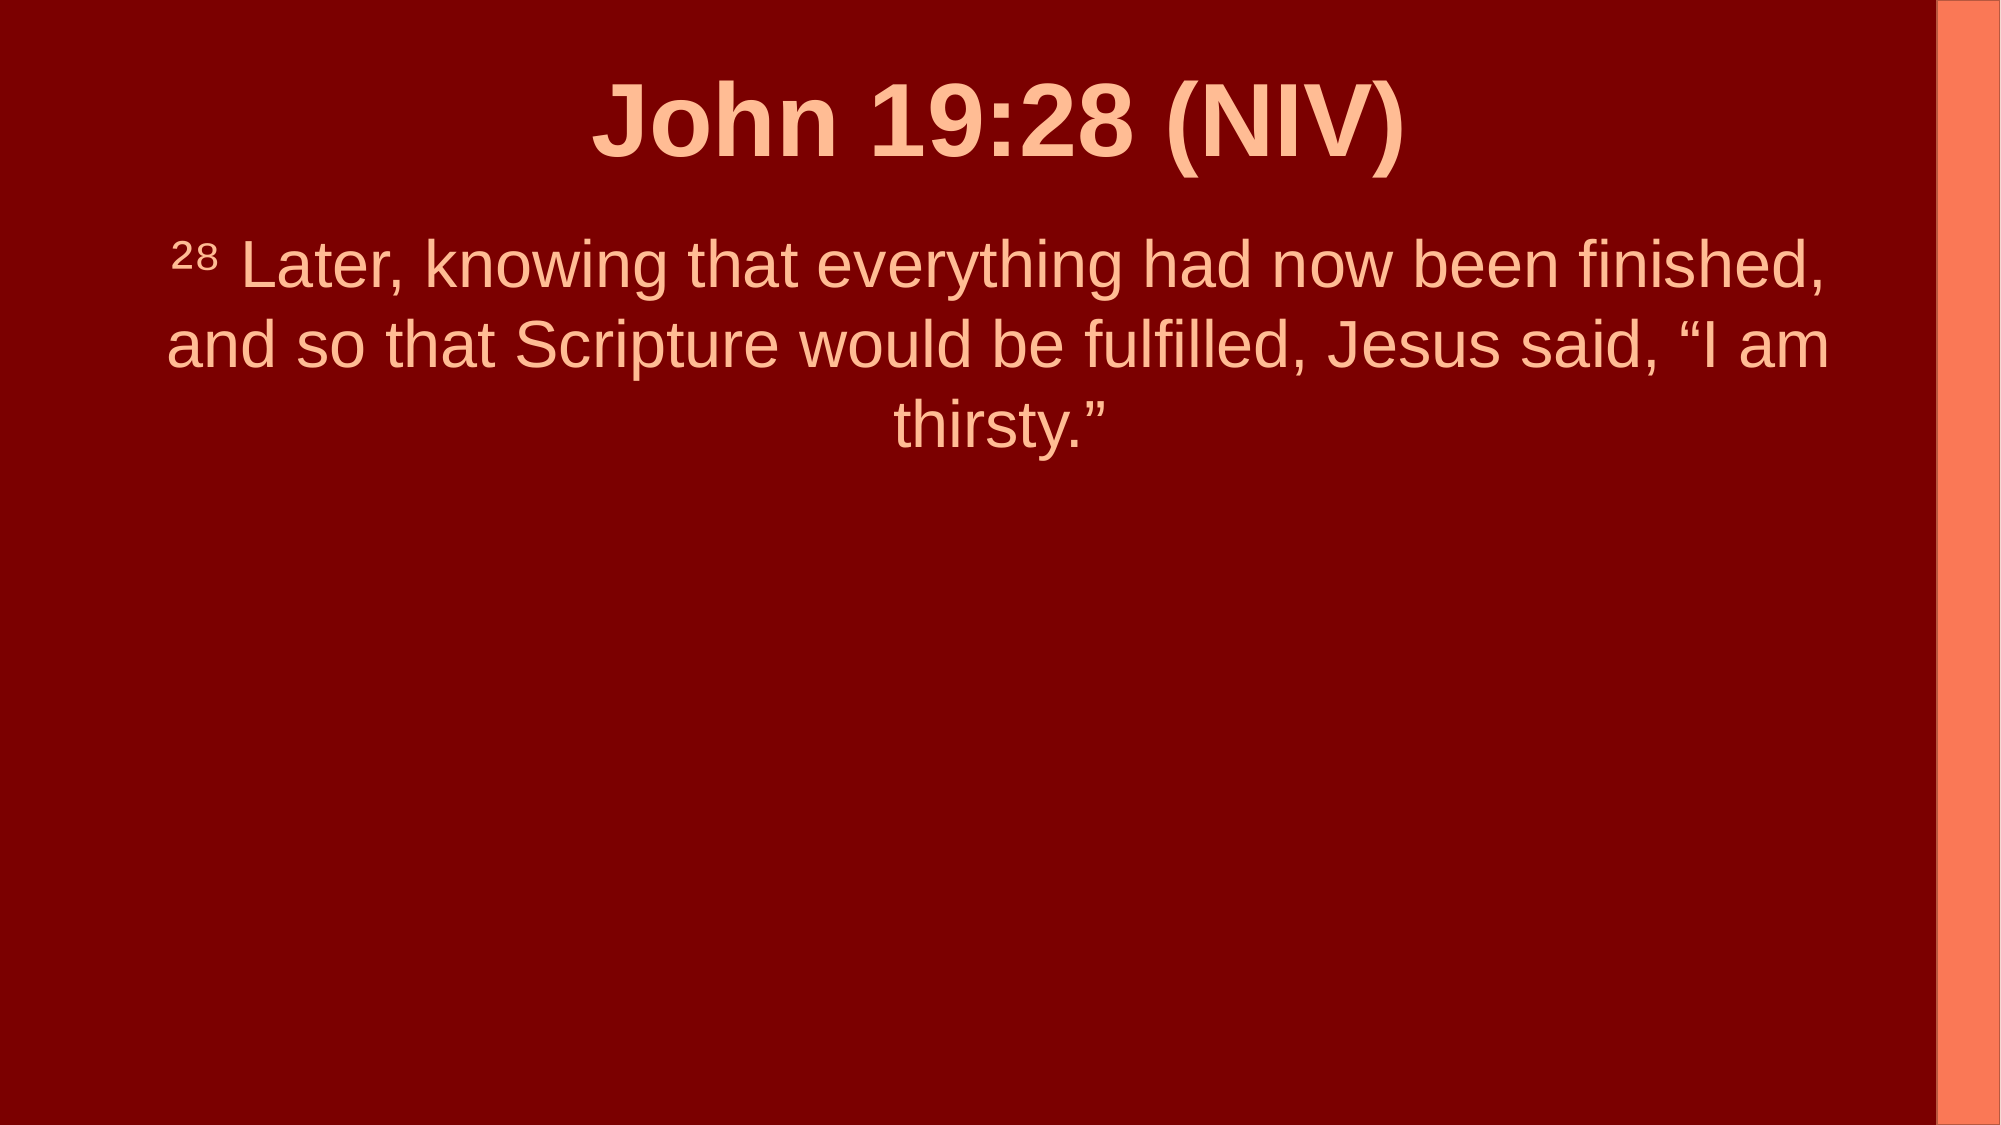

John 19:28 (NIV)
²⁸ Later, knowing that everything had now been finished, and so that Scripture would be fulfilled, Jesus said, “I am thirsty.”